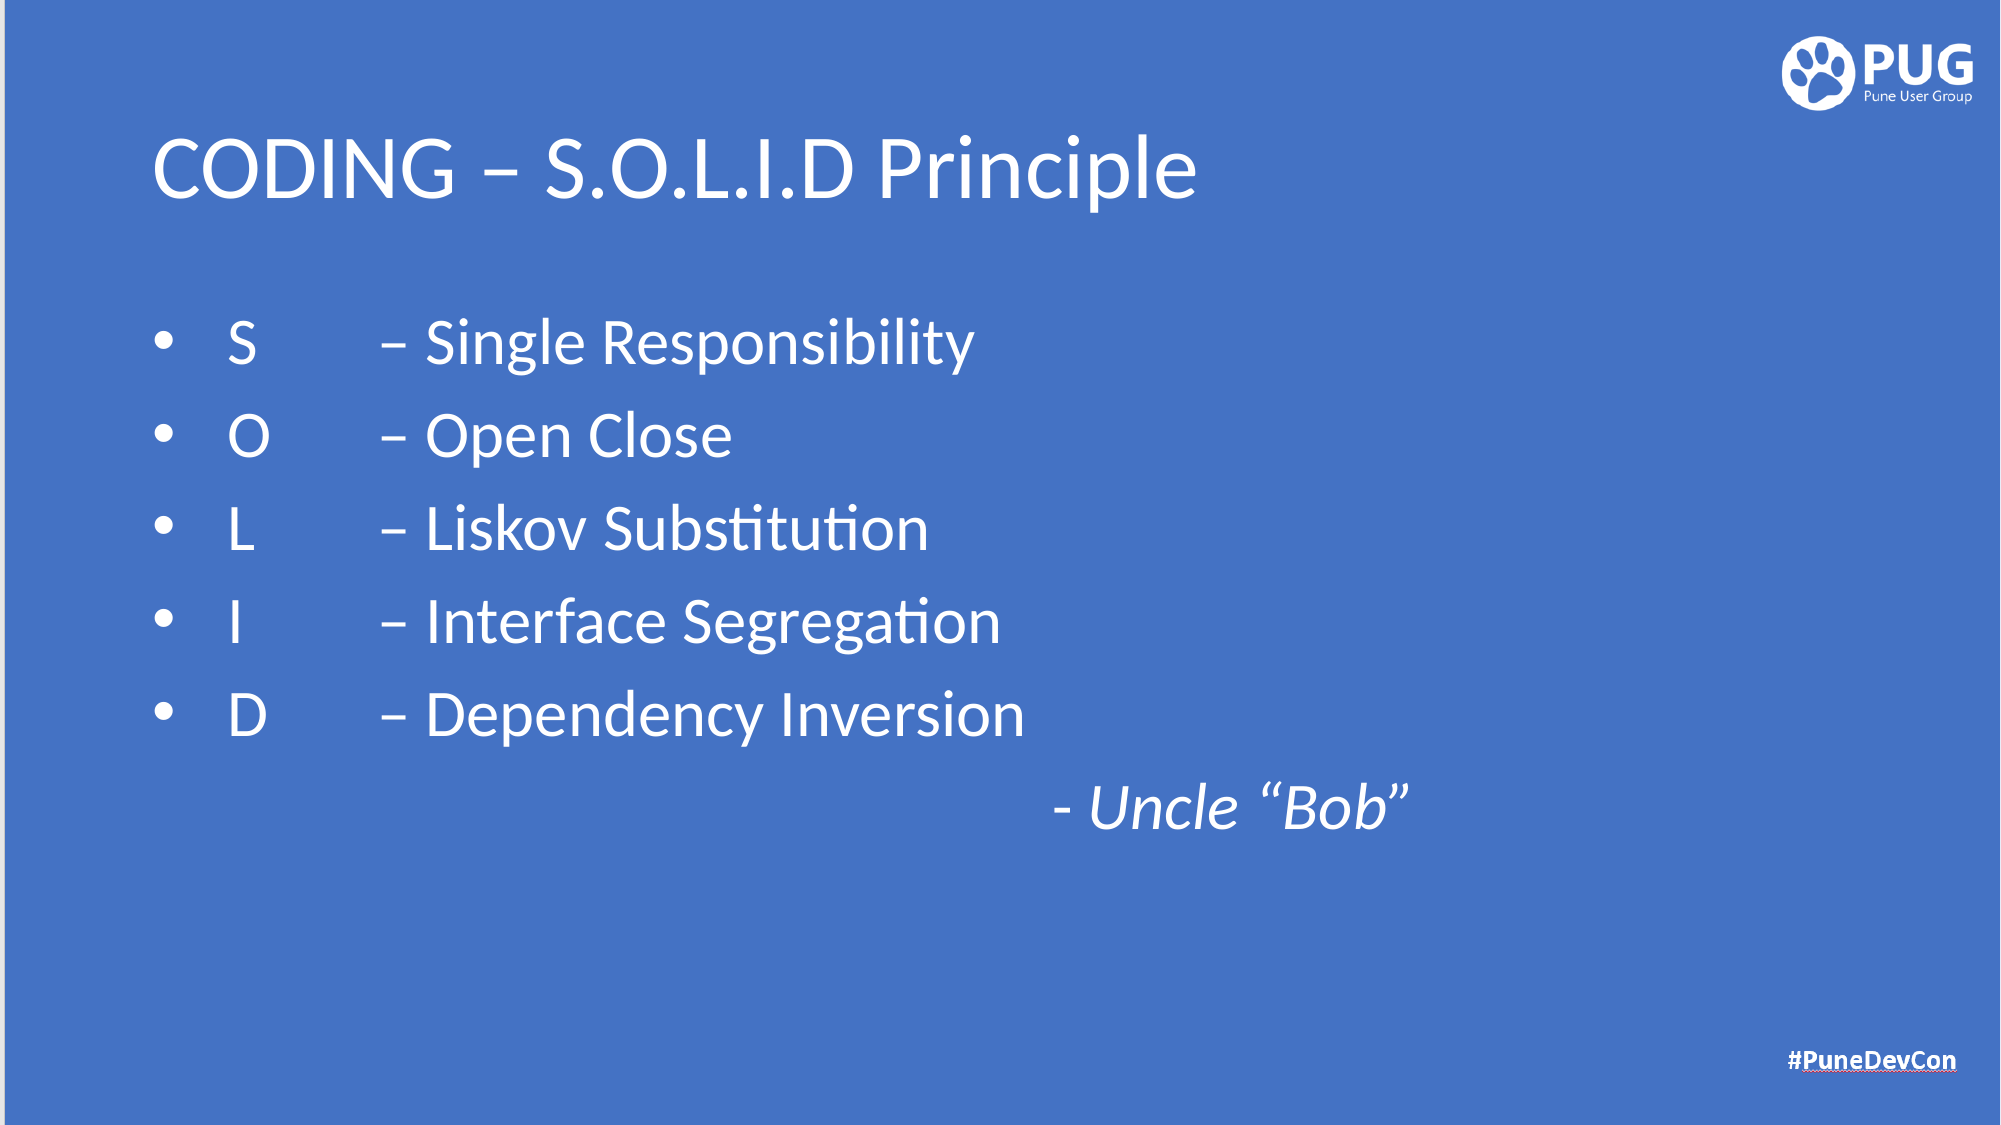

# CODING – S.O.L.I.D Principle
S 	– Single Responsibility
O 	– Open Close
L 	– Liskov Substitution
I 	– Interface Segregation
D 	– Dependency Inversion
						- Uncle “Bob”